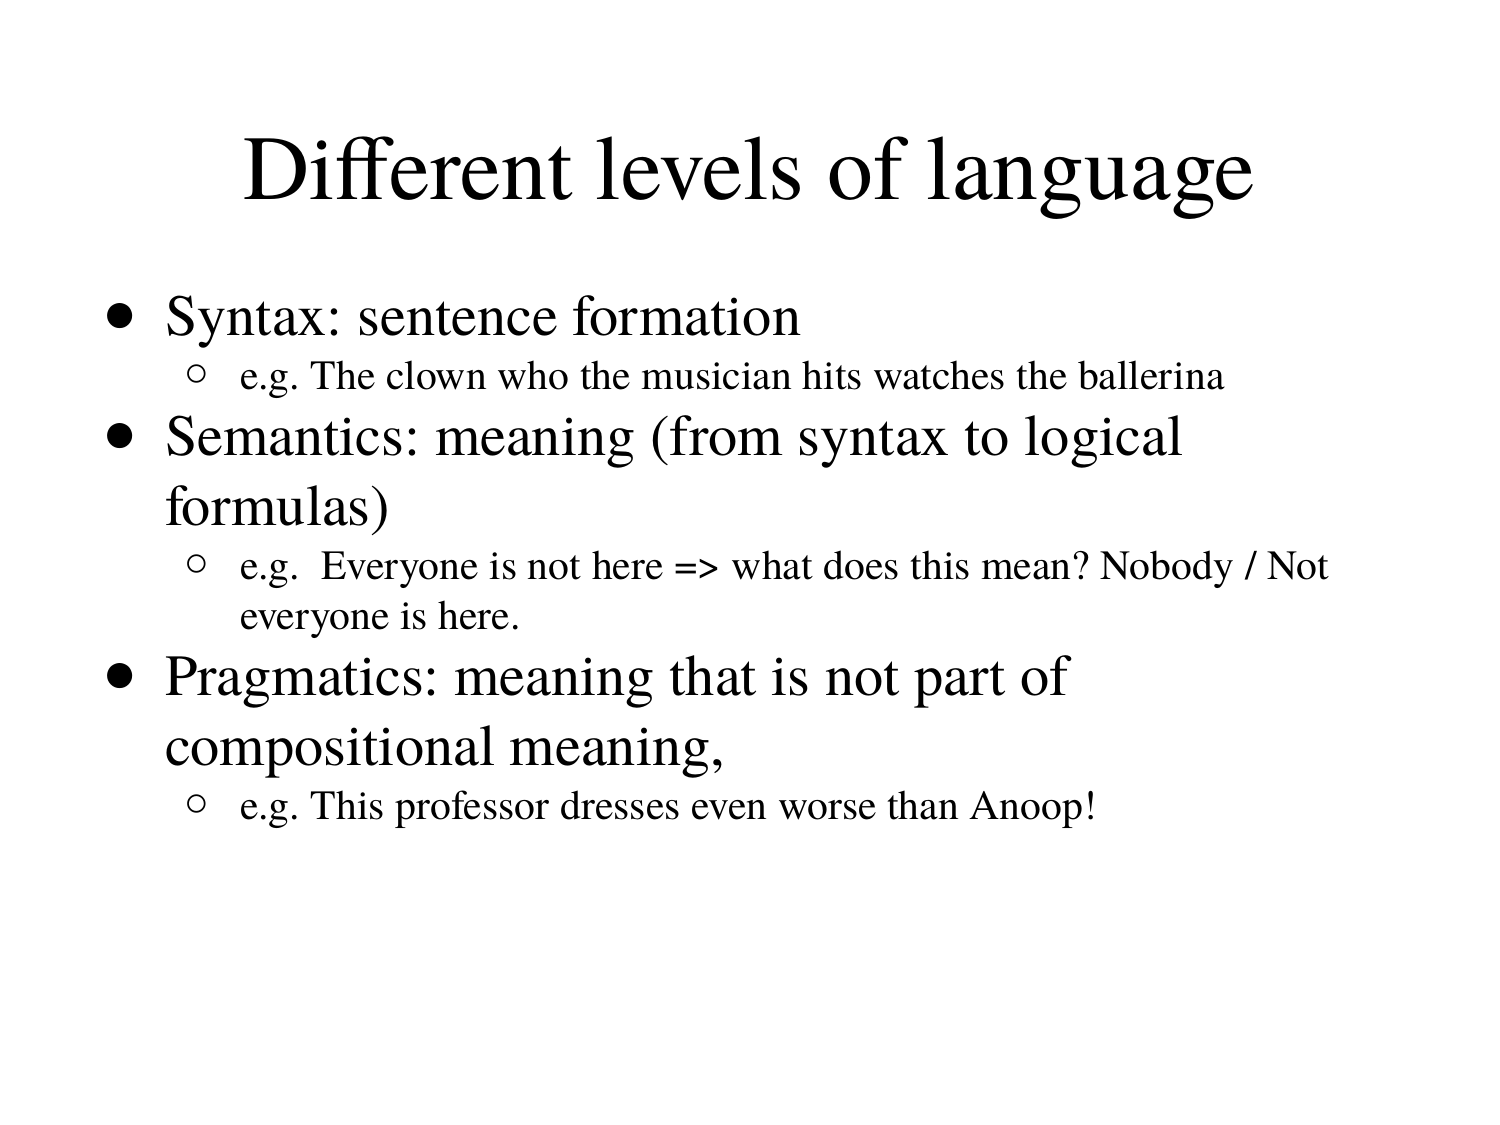

# Different levels of language
Syntax: sentence formation
e.g. The clown who the musician hits watches the ballerina
Semantics: meaning (from syntax to logical formulas)
e.g.  Everyone is not here => what does this mean? Nobody / Not everyone is here.
Pragmatics: meaning that is not part of compositional meaning,
e.g. This professor dresses even worse than Anoop!